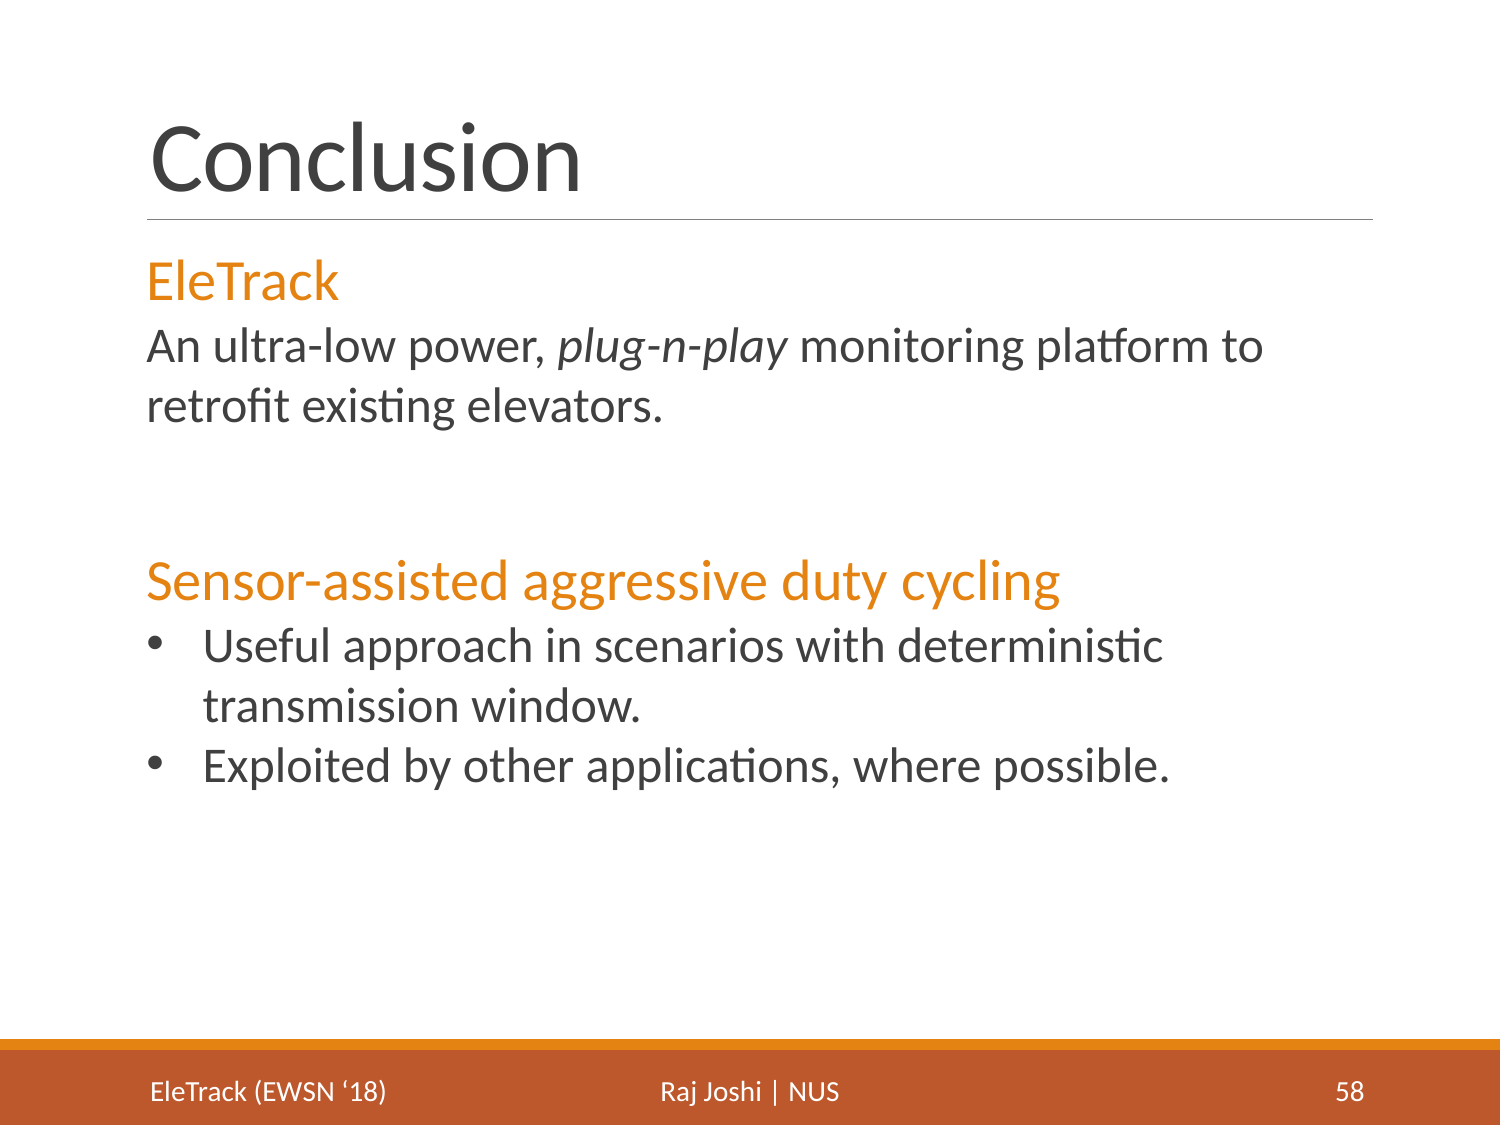

# Conclusion
EleTrack
An ultra-low power, plug-n-play monitoring platform to retrofit existing elevators.

Sensor-assisted aggressive duty cycling
Useful approach in scenarios with deterministic transmission window.
Exploited by other applications, where possible.

EleTrack (EWSN ‘18)
Raj Joshi | NUS
58